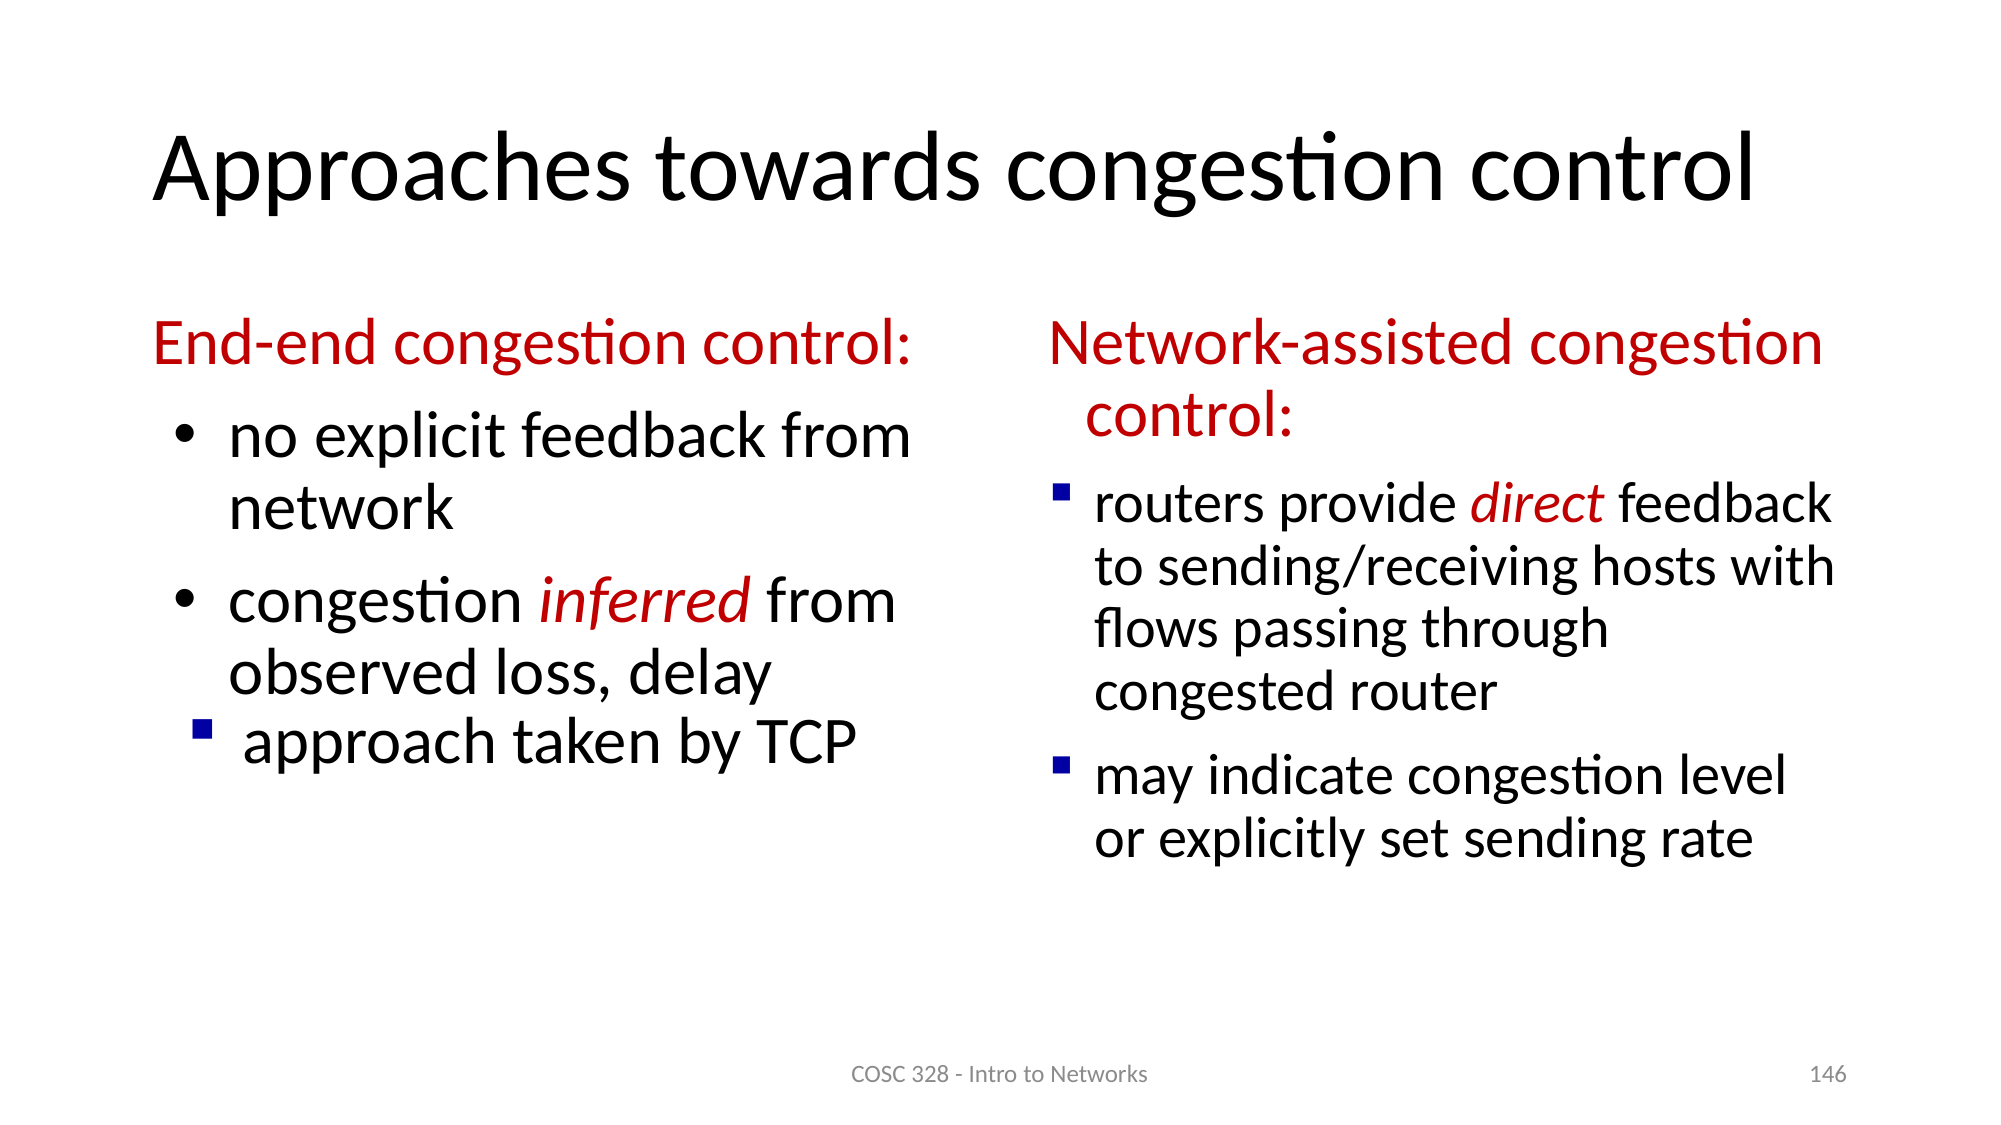

# Approaches towards congestion control
End-end congestion control:
no explicit feedback from network
congestion inferred from observed loss, delay
Network-assisted congestion control:
routers provide direct feedback to sending/receiving hosts with flows passing through congested router
may indicate congestion level or explicitly set sending rate

approach taken by TCP
COSC 328 - Intro to Networks
146